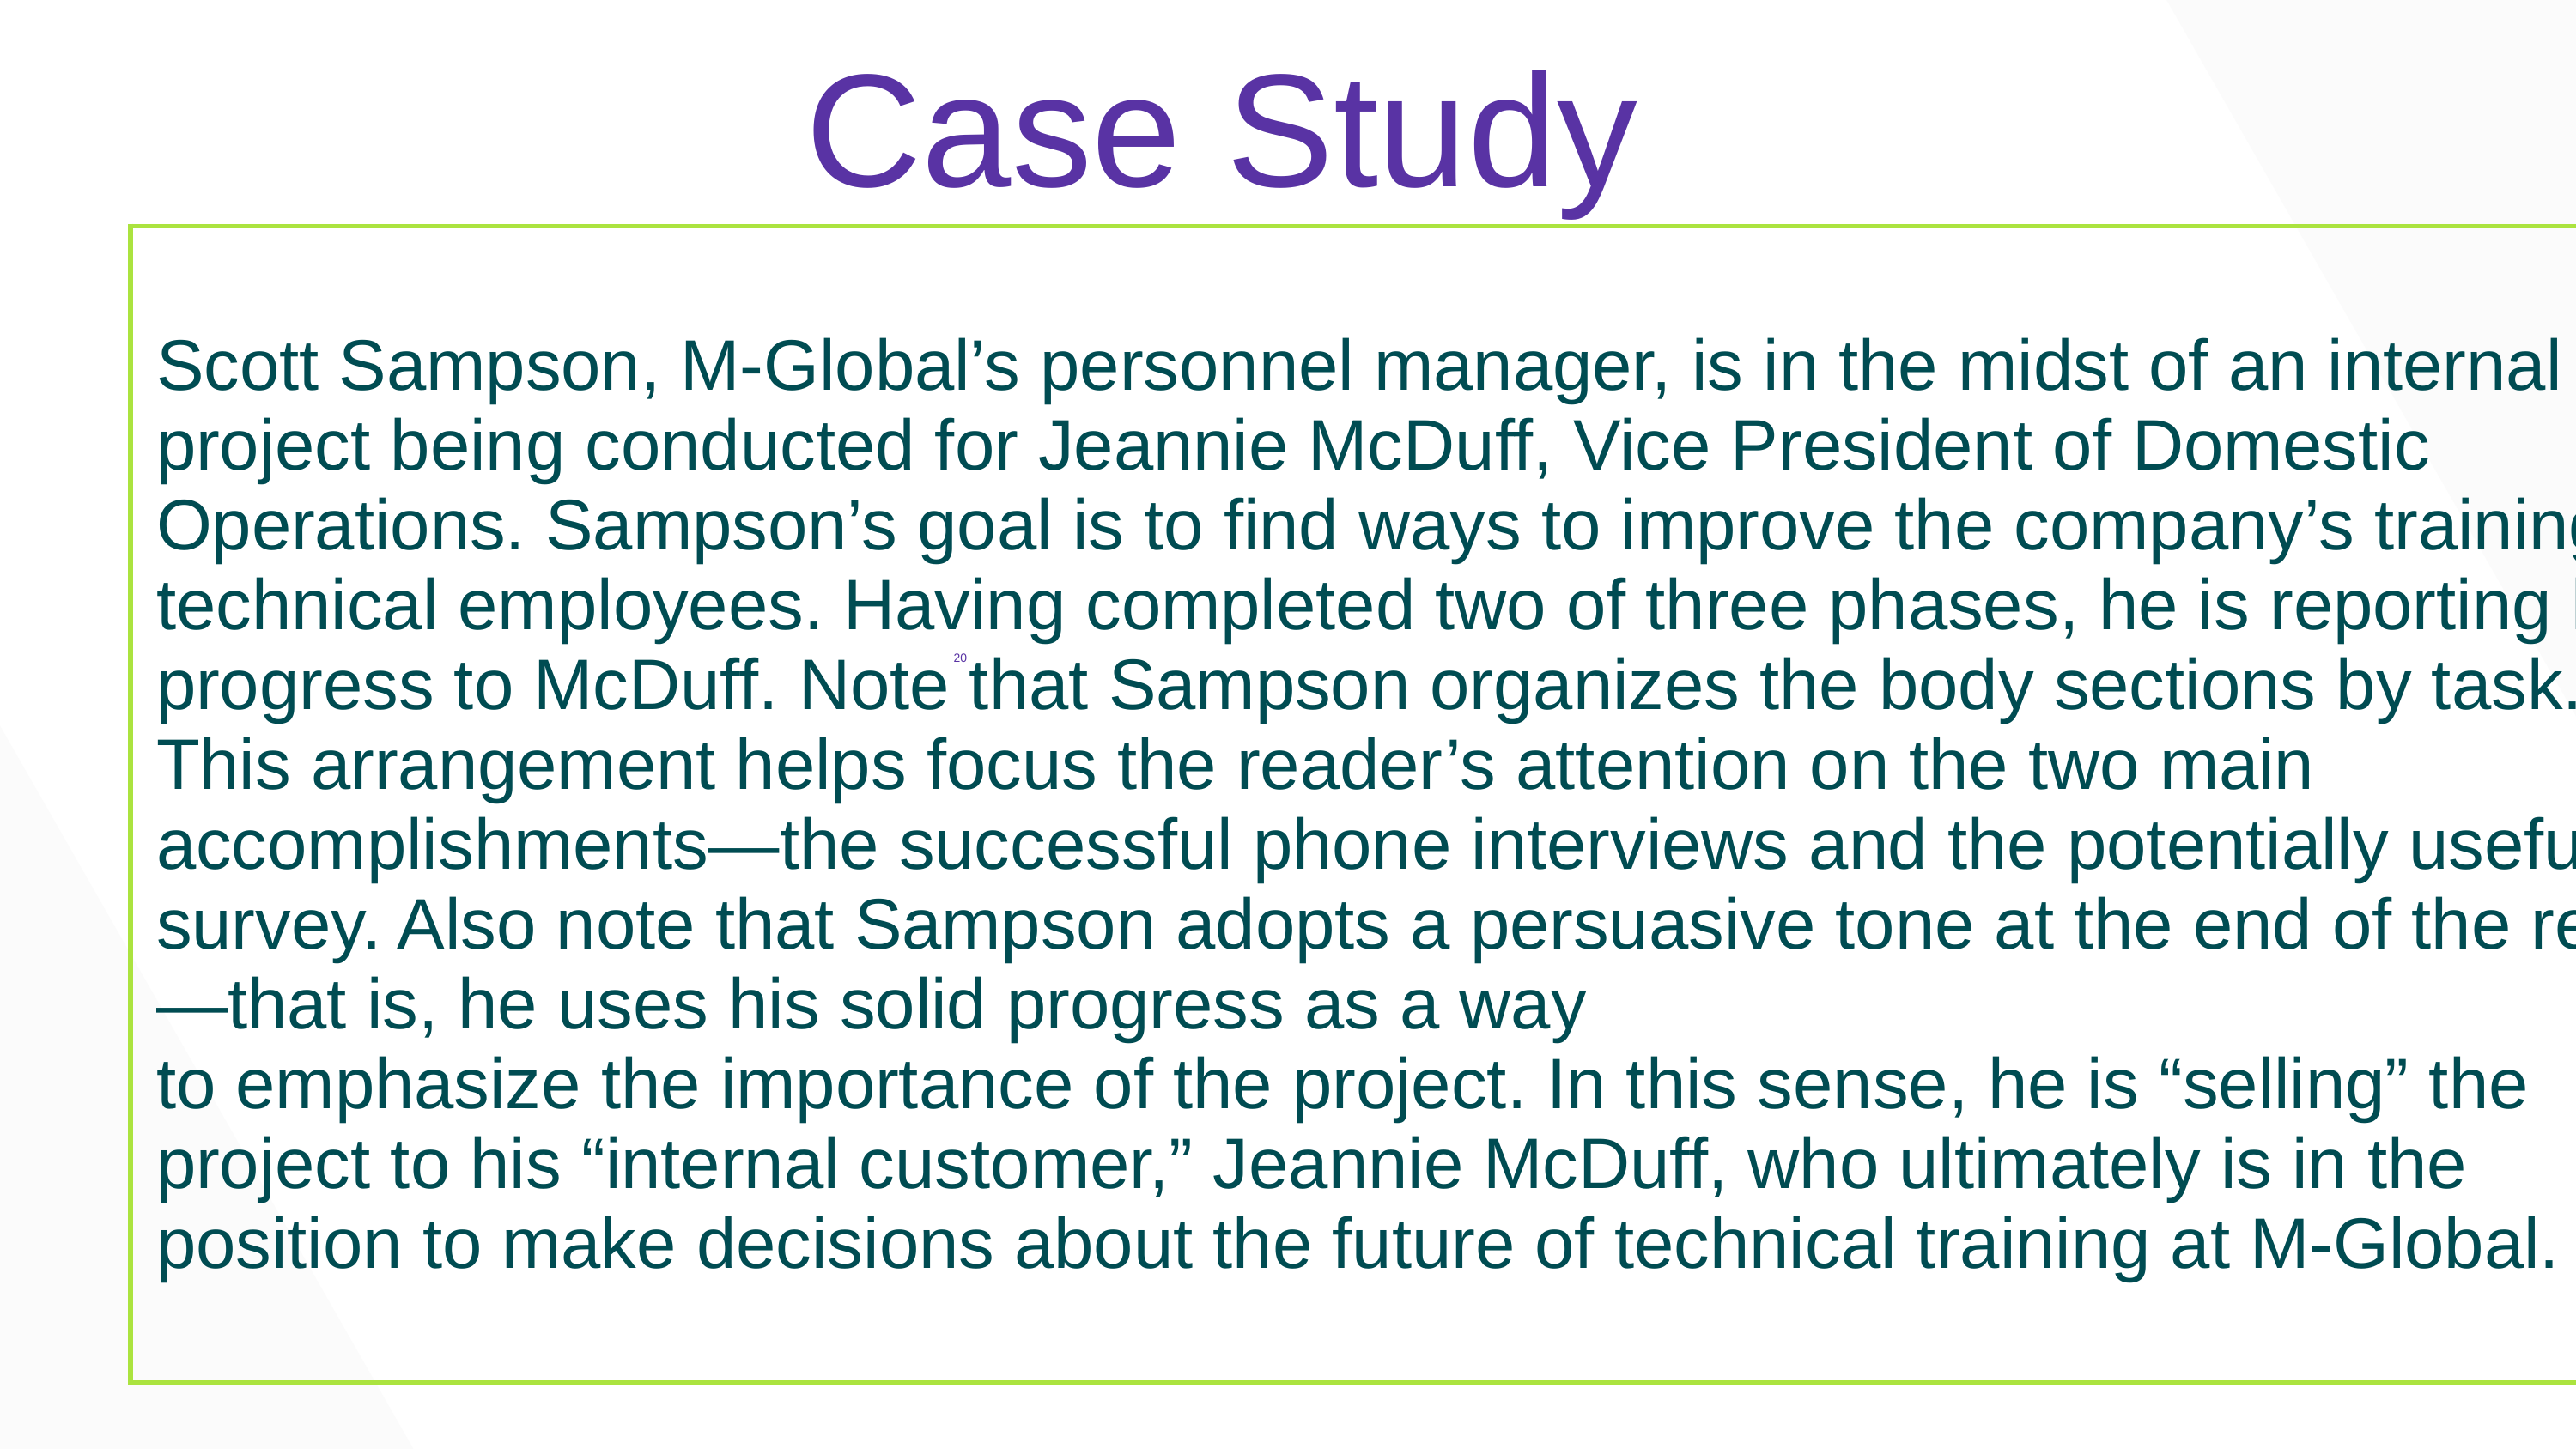

# Case Study
| Scott Sampson, M-Global’s personnel manager, is in the midst of an internal project being conducted for Jeannie McDuff, Vice President of Domestic Operations. Sampson’s goal is to find ways to improve the company’s training for technical employees. Having completed two of three phases, he is reporting his progress to McDuff. Note that Sampson organizes the body sections by task. This arrangement helps focus the reader’s attention on the two main accomplishments—the successful phone interviews and the potentially useful survey. Also note that Sampson adopts a persuasive tone at the end of the report—that is, he uses his solid progress as a way to emphasize the importance of the project. In this sense, he is “selling” the project to his “internal customer,” Jeannie McDuff, who ultimately is in the position to make decisions about the future of technical training at M-Global. |
| --- |
20